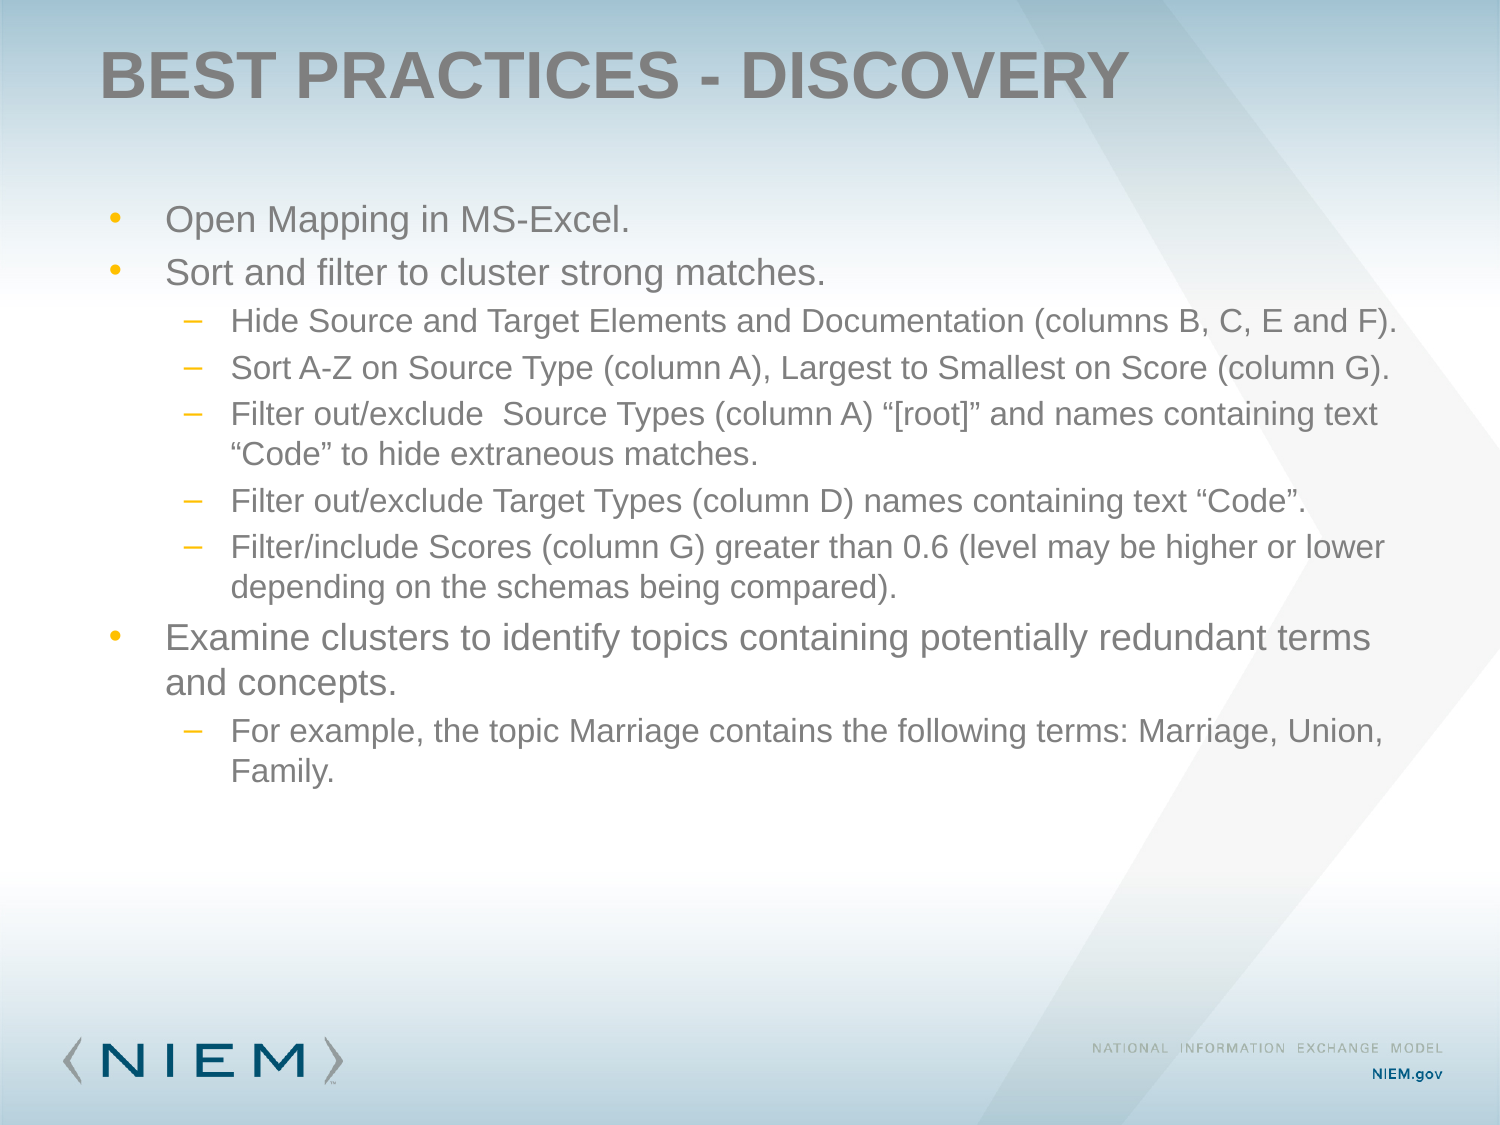

39
# Best Practices - Discovery
Open Mapping in MS-Excel.
Sort and filter to cluster strong matches.
Hide Source and Target Elements and Documentation (columns B, C, E and F).
Sort A-Z on Source Type (column A), Largest to Smallest on Score (column G).
Filter out/exclude  Source Types (column A) “[root]” and names containing text “Code” to hide extraneous matches.
Filter out/exclude Target Types (column D) names containing text “Code”.
Filter/include Scores (column G) greater than 0.6 (level may be higher or lower depending on the schemas being compared).
Examine clusters to identify topics containing potentially redundant terms and concepts.
For example, the topic Marriage contains the following terms: Marriage, Union, Family.